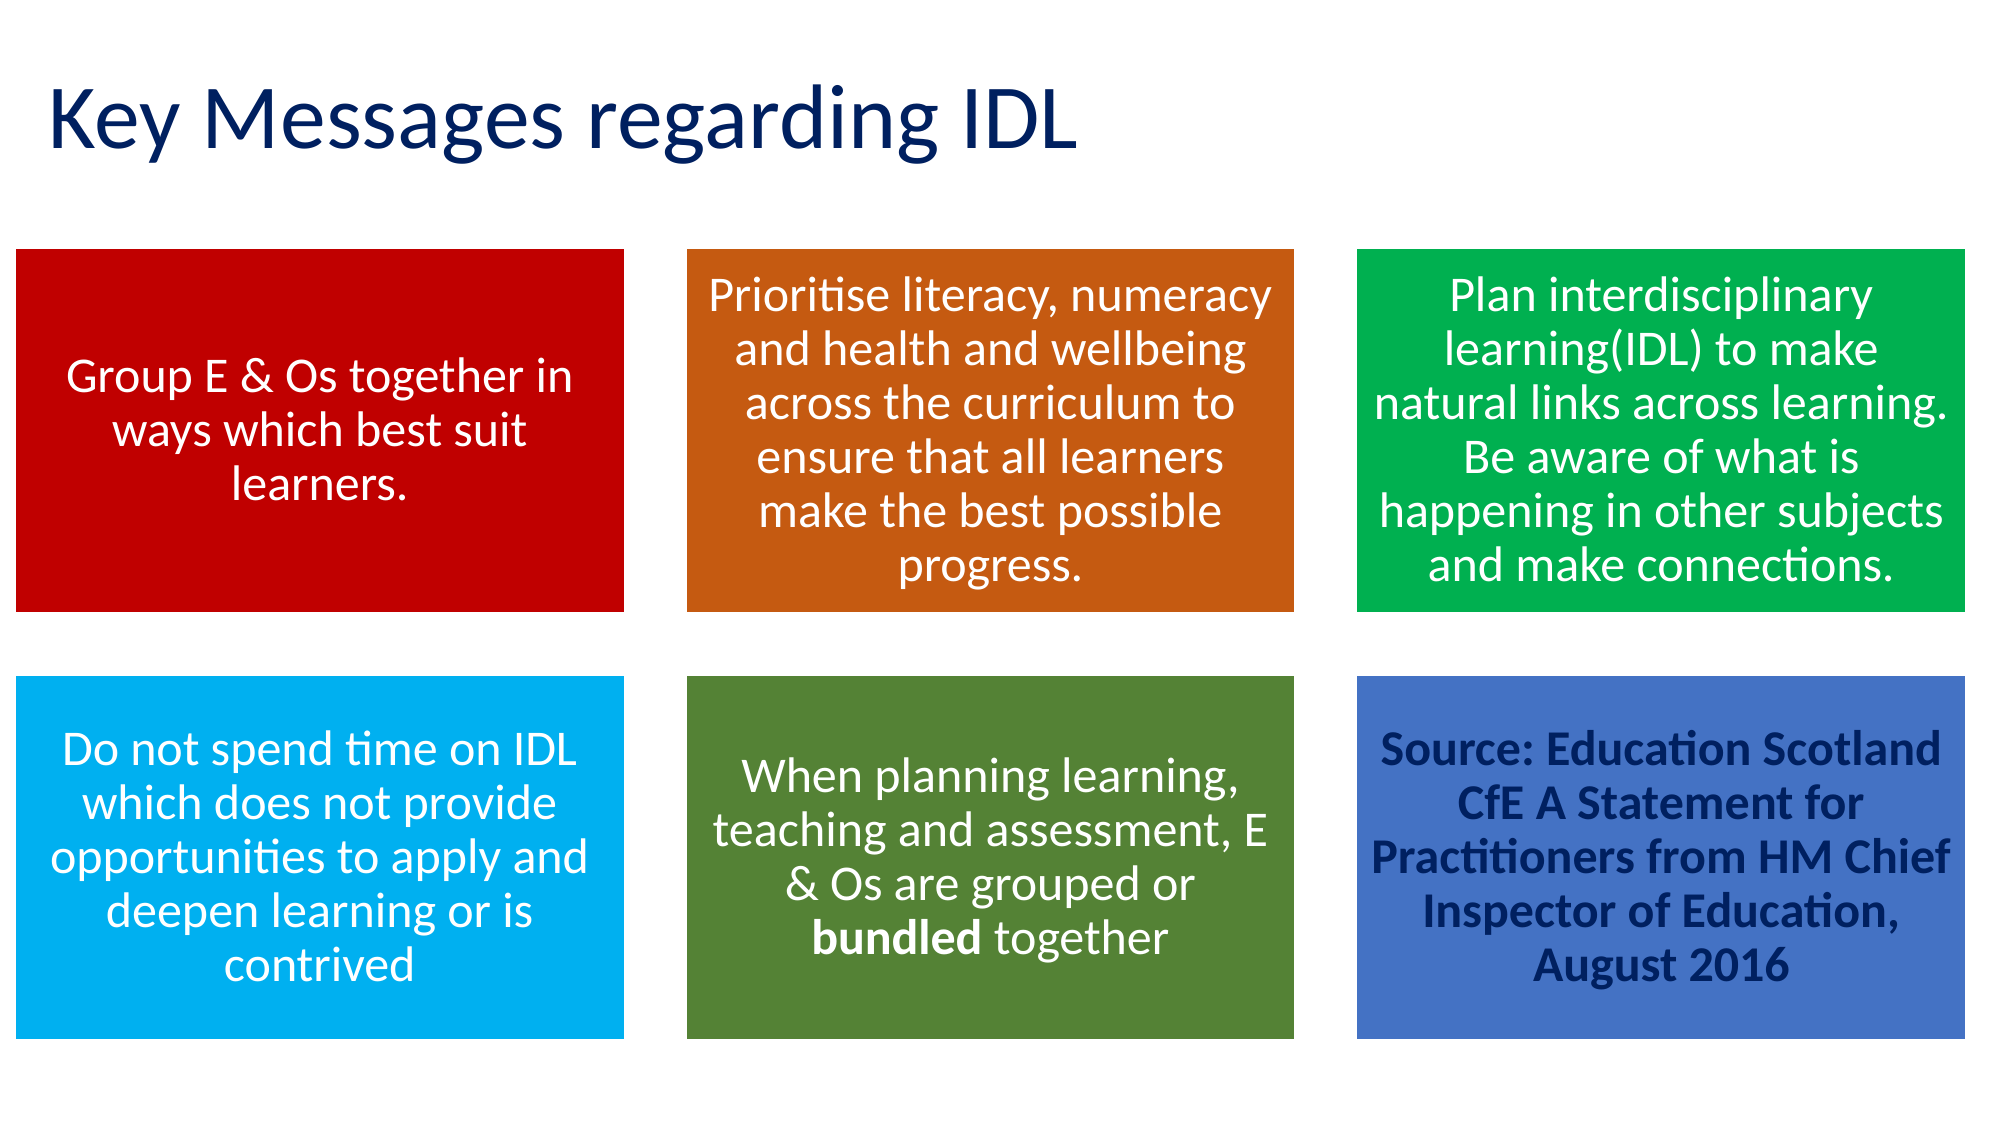

# Key Messages regarding IDL
Group E & Os together in ways which best suit learners.
Prioritise literacy, numeracy and health and wellbeing across the curriculum to ensure that all learners make the best possible progress.
Plan interdisciplinary learning(IDL) to make natural links across learning. Be aware of what is happening in other subjects and make connections.
Do not spend time on IDL which does not provide opportunities to apply and deepen learning or is contrived
When planning learning, teaching and assessment, E & Os are grouped or bundled together
Source: Education Scotland CfE A Statement for Practitioners from HM Chief Inspector of Education, August 2016